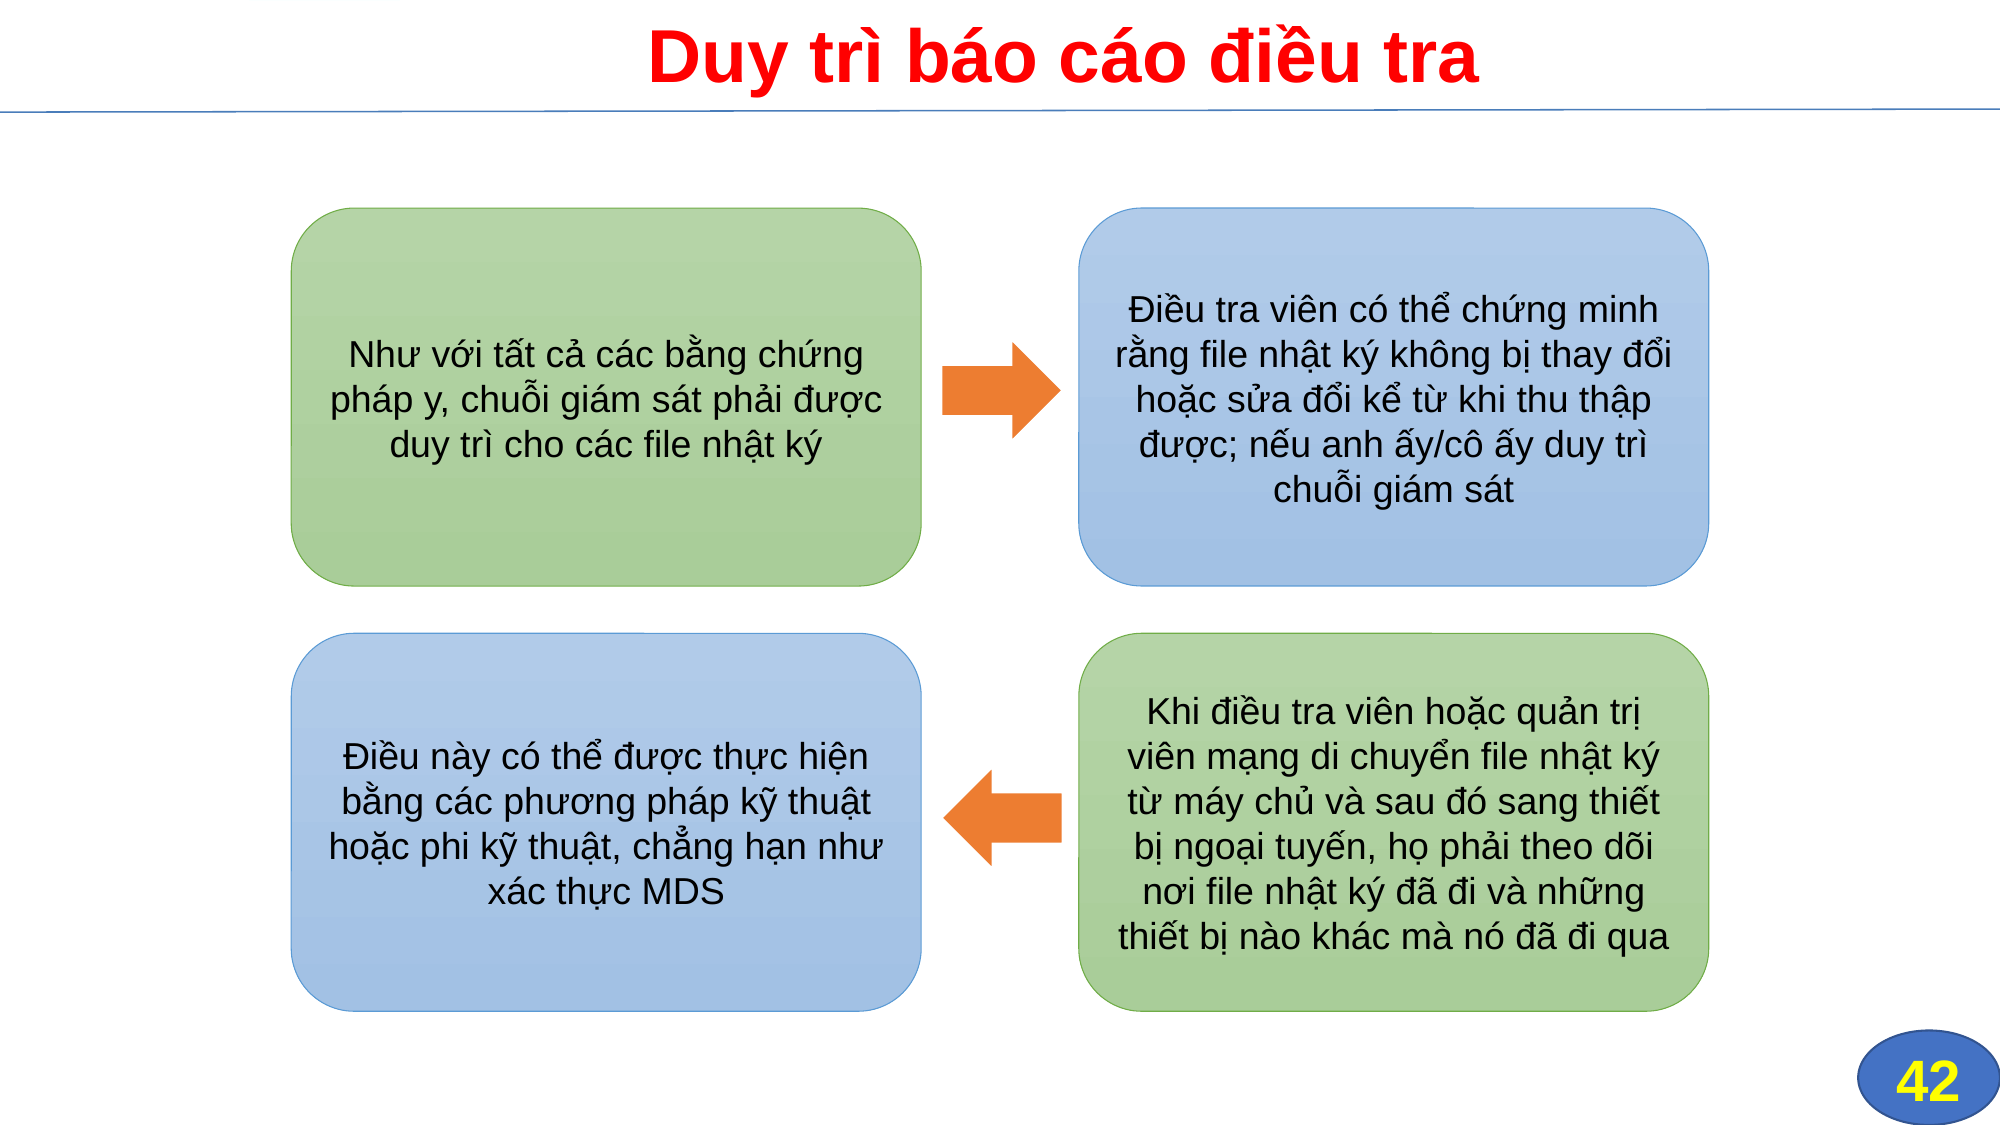

# Duy trì báo cáo điều tra
Điều tra viên có thể chứng minh rằng file nhật ký không bị thay đổi hoặc sửa đổi kể từ khi thu thập được; nếu anh ấy/cô ấy duy trì chuỗi giám sát
Như với tất cả các bằng chứng pháp y, chuỗi giám sát phải được duy trì cho các file nhật ký

Điều này có thể được thực hiện bằng các phương pháp kỹ thuật hoặc phi kỹ thuật, chẳng hạn như xác thực MDS
Khi điều tra viên hoặc quản trị viên mạng di chuyển file nhật ký từ máy chủ và sau đó sang thiết bị ngoại tuyến, họ phải theo dõi nơi file nhật ký đã đi và những thiết bị nào khác mà nó đã đi qua

42